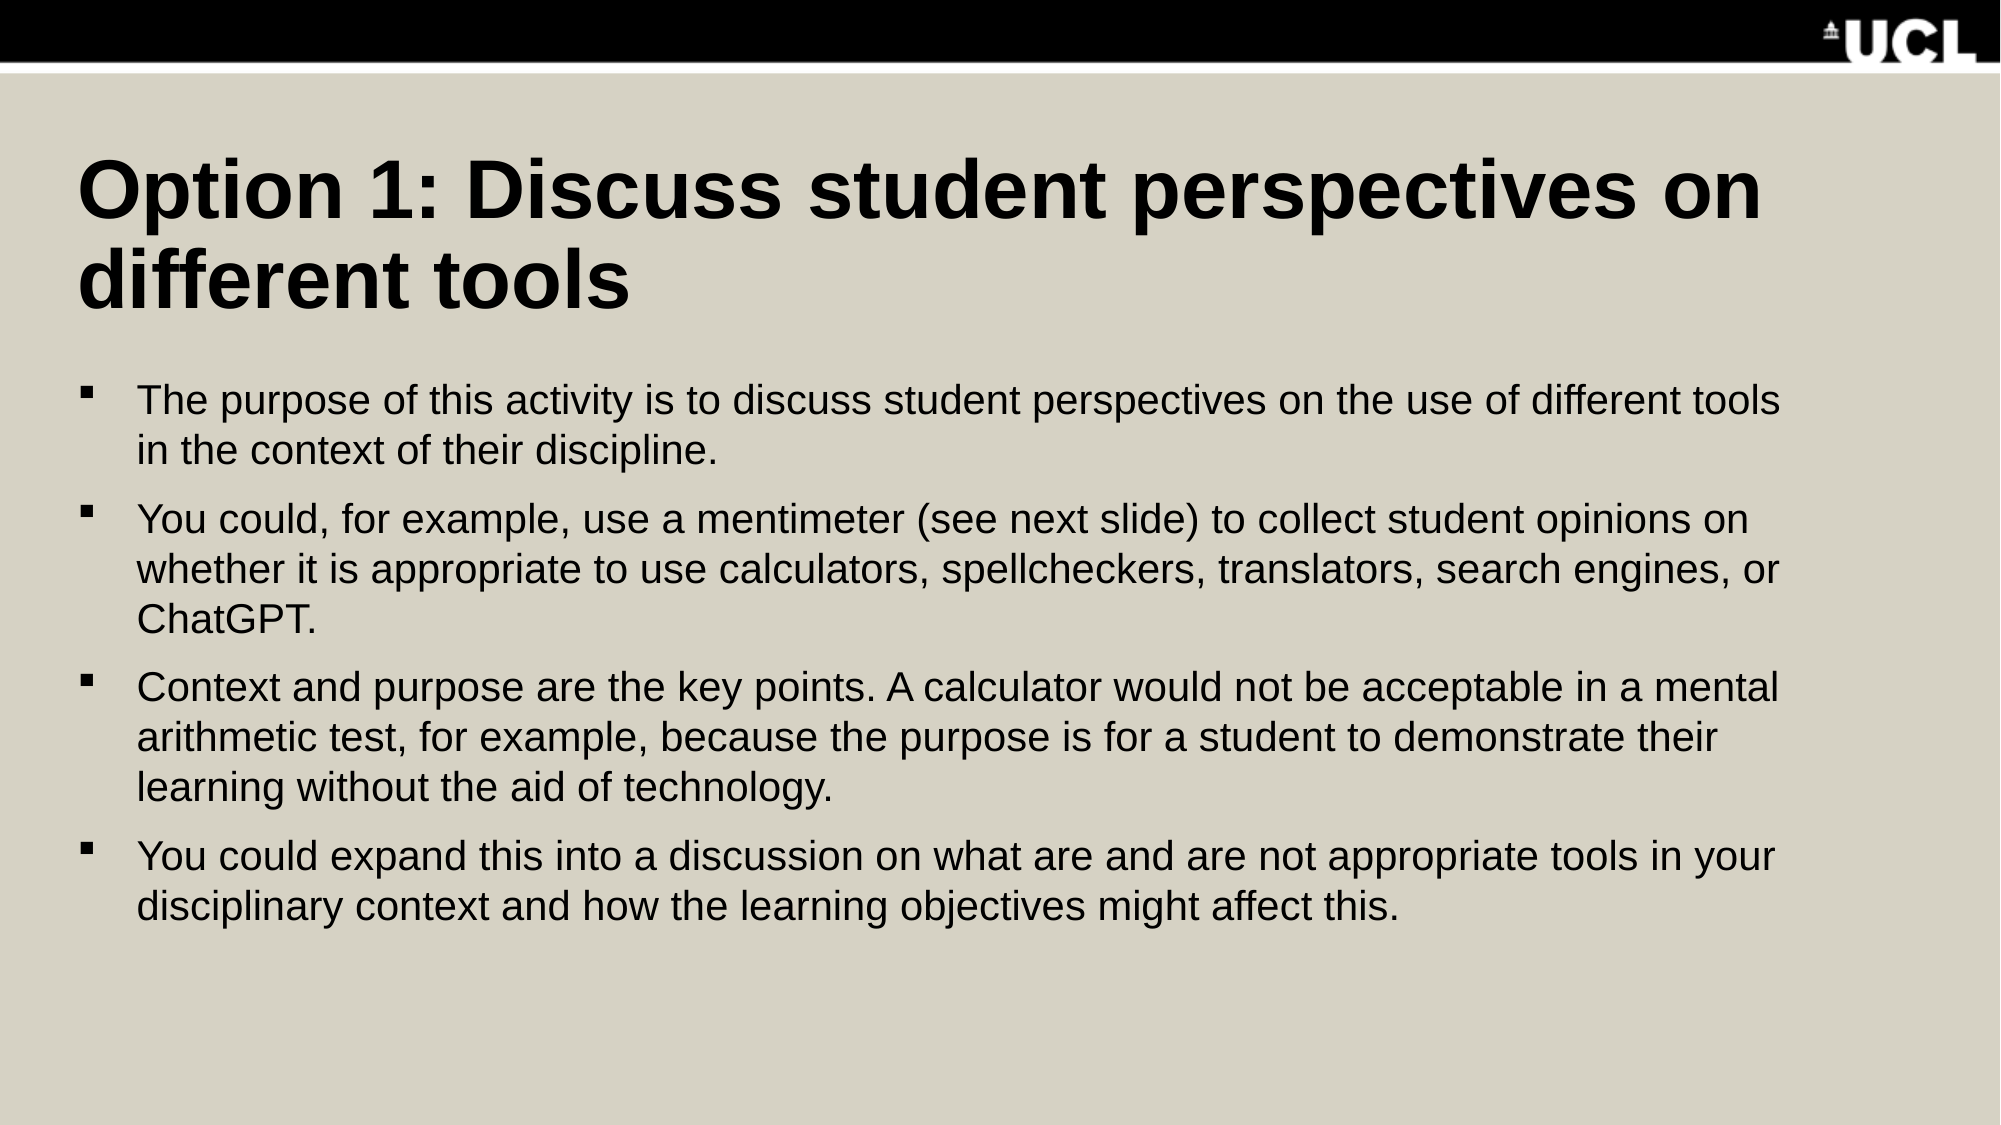

# Option 1: Discuss student perspectives on different tools
The purpose of this activity is to discuss student perspectives on the use of different tools in the context of their discipline.
You could, for example, use a mentimeter (see next slide) to collect student opinions on whether it is appropriate to use calculators, spellcheckers, translators, search engines, or ChatGPT.
Context and purpose are the key points. A calculator would not be acceptable in a mental arithmetic test, for example, because the purpose is for a student to demonstrate their learning without the aid of technology.
You could expand this into a discussion on what are and are not appropriate tools in your disciplinary context and how the learning objectives might affect this.